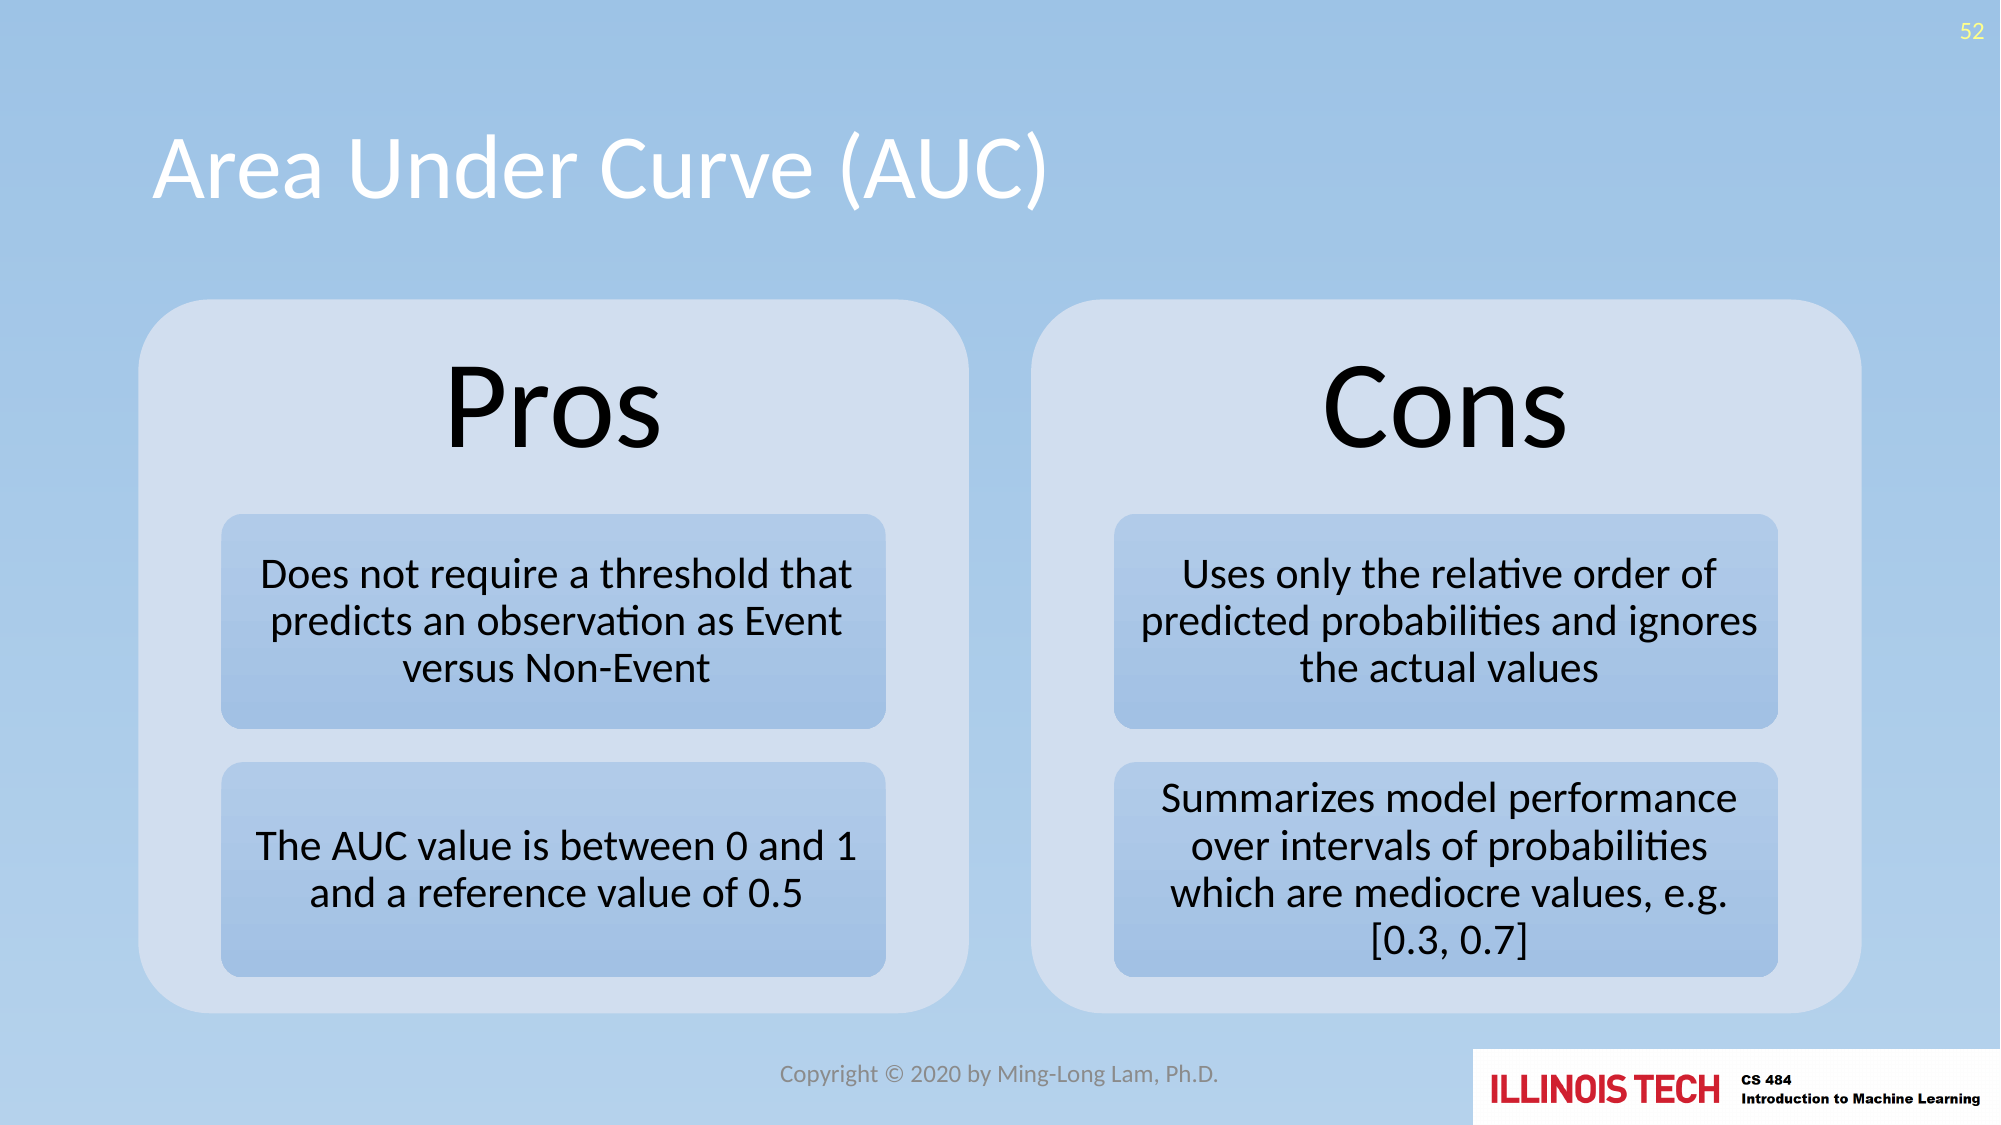

52
# Area Under Curve (AUC)
Pros
Does not require a threshold that predicts an observation as Event versus Non-Event
The AUC value is between 0 and 1 and a reference value of 0.5
Cons
Uses only the relative order of predicted probabilities and ignores the actual values
Summarizes model performance over intervals of probabilities which are mediocre values, e.g. [0.3, 0.7]
Copyright © 2020 by Ming-Long Lam, Ph.D.